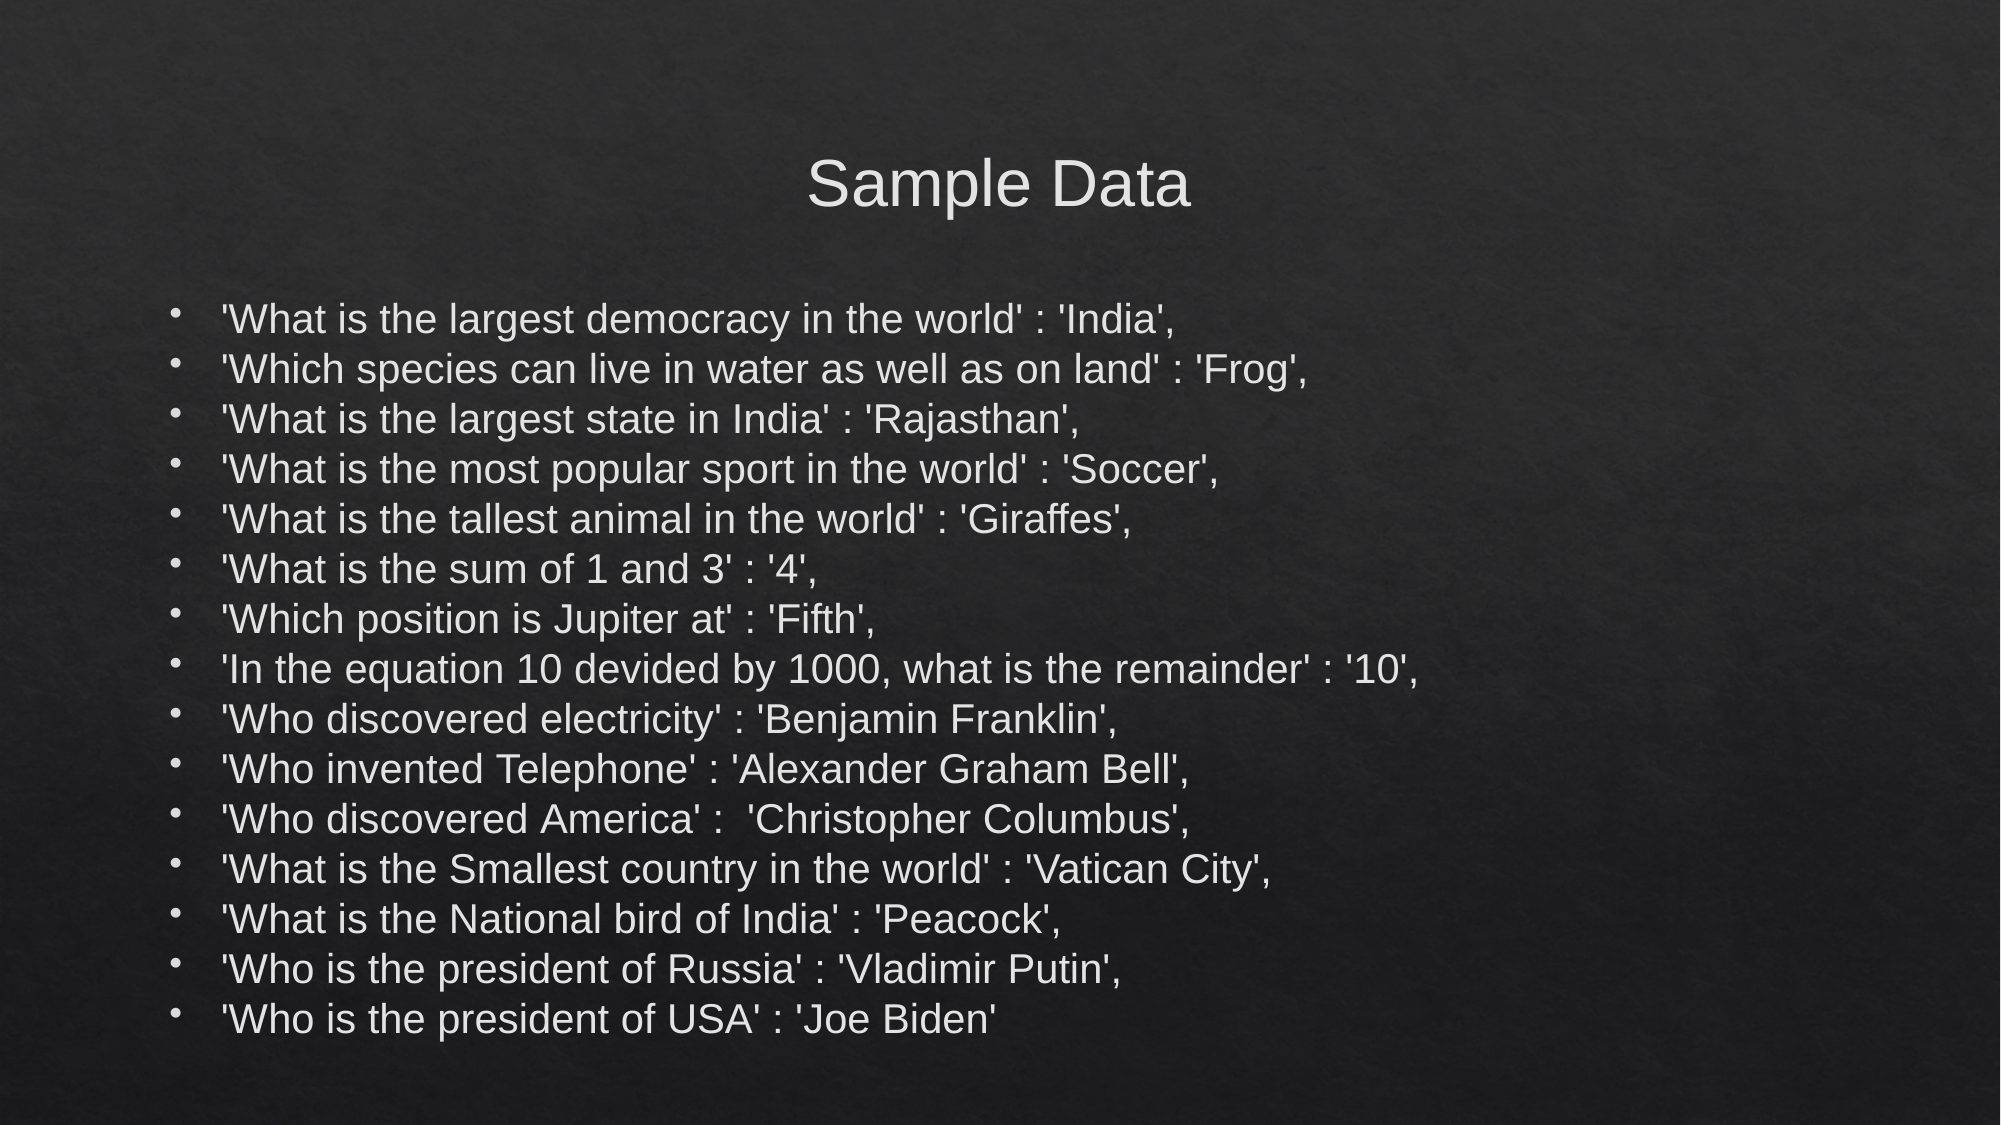

Sample Data
'What is the largest democracy in the world' : 'India',
'Which species can live in water as well as on land' : 'Frog',
'What is the largest state in India' : 'Rajasthan',
'What is the most popular sport in the world' : 'Soccer',
'What is the tallest animal in the world' : 'Giraffes',
'What is the sum of 1 and 3' : '4',
'Which position is Jupiter at' : 'Fifth',
'In the equation 10 devided by 1000, what is the remainder' : '10',
'Who discovered electricity' : 'Benjamin Franklin',
'Who invented Telephone' : 'Alexander Graham Bell',
'Who discovered America' :  'Christopher Columbus',
'What is the Smallest country in the world' : 'Vatican City',
'What is the National bird of India' : 'Peacock',
'Who is the president of Russia' : 'Vladimir Putin',
'Who is the president of USA' : 'Joe Biden'